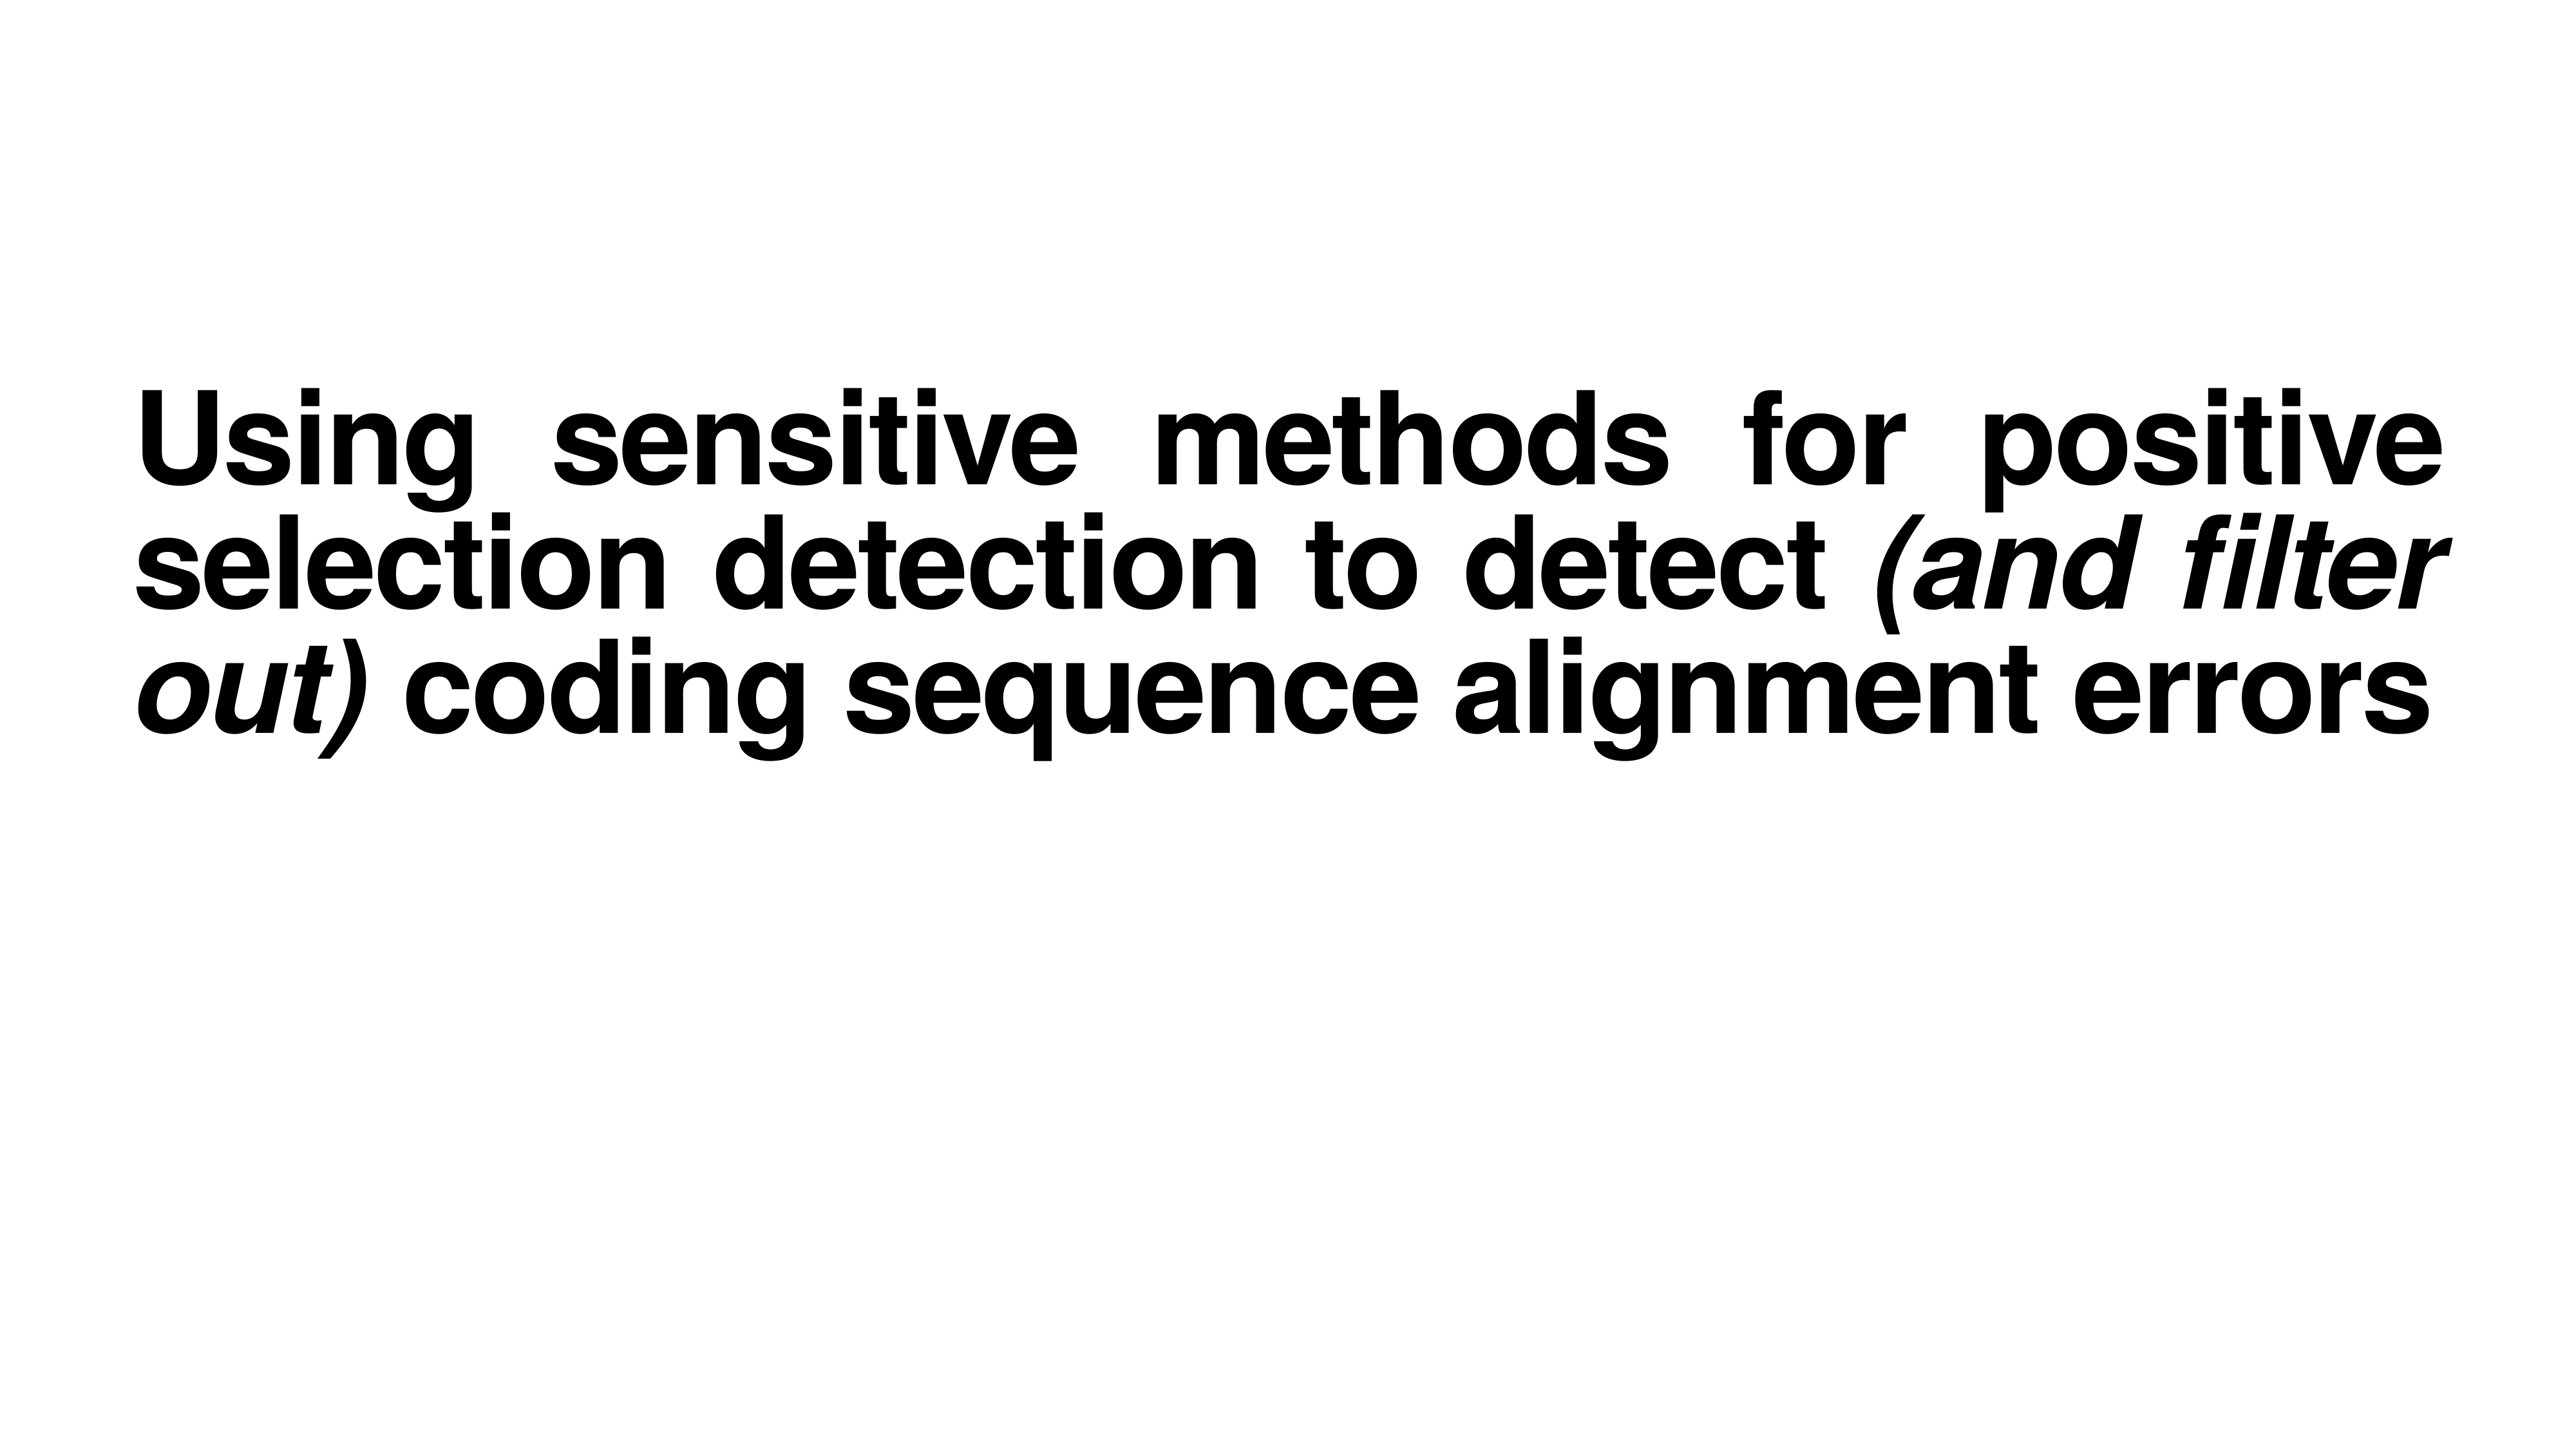

# Using sensitive methods for positive selection detection to detect (and filter out) coding sequence alignment errors